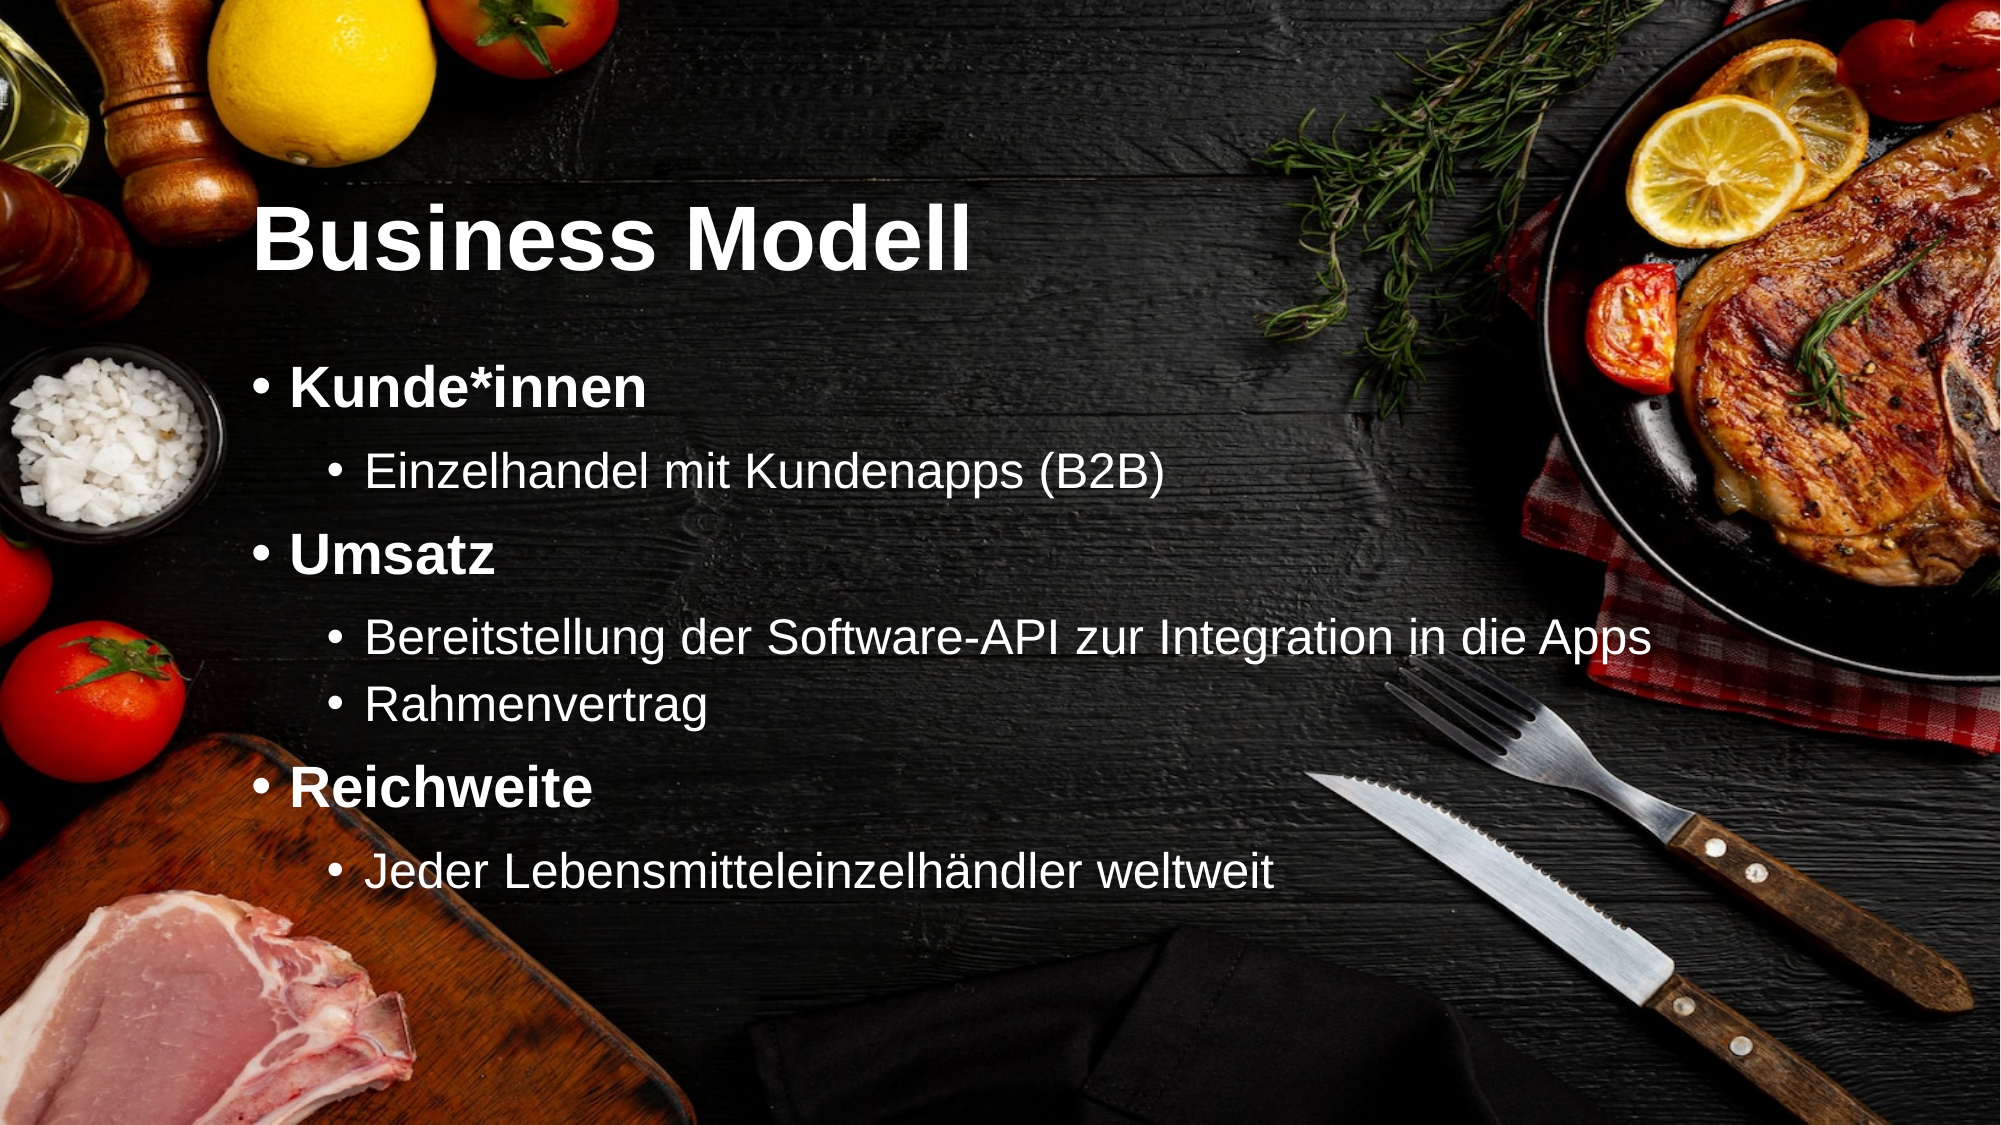

# Business Modell
Kunde*innen
Einzelhandel mit Kundenapps (B2B)
Umsatz
Bereitstellung der Software-API zur Integration in die Apps
Rahmenvertrag
Reichweite
Jeder Lebensmitteleinzelhändler weltweit